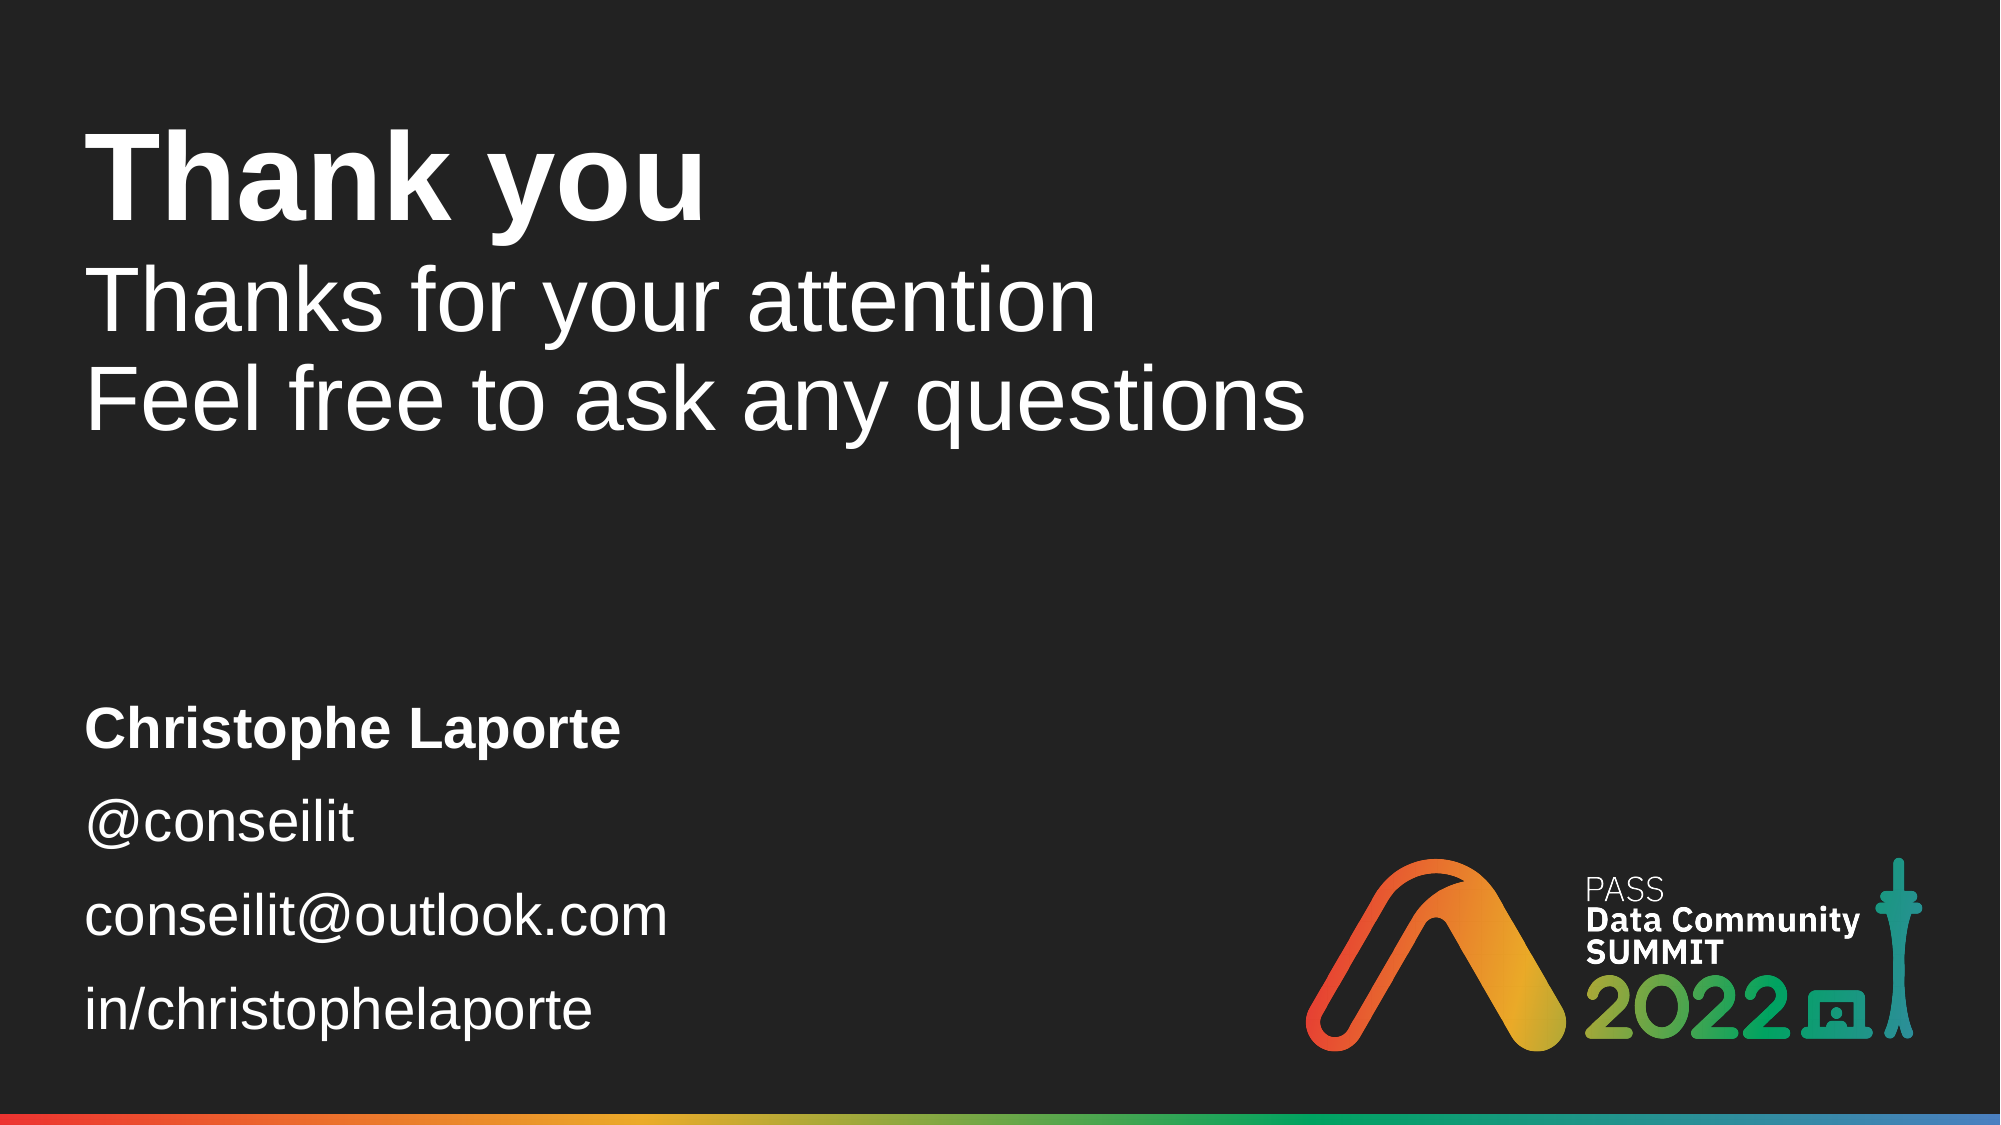

# Thanks for your attention Feel free to ask any questions
Christophe Laporte
@conseilit
conseilit@outlook.com
in/christophelaporte